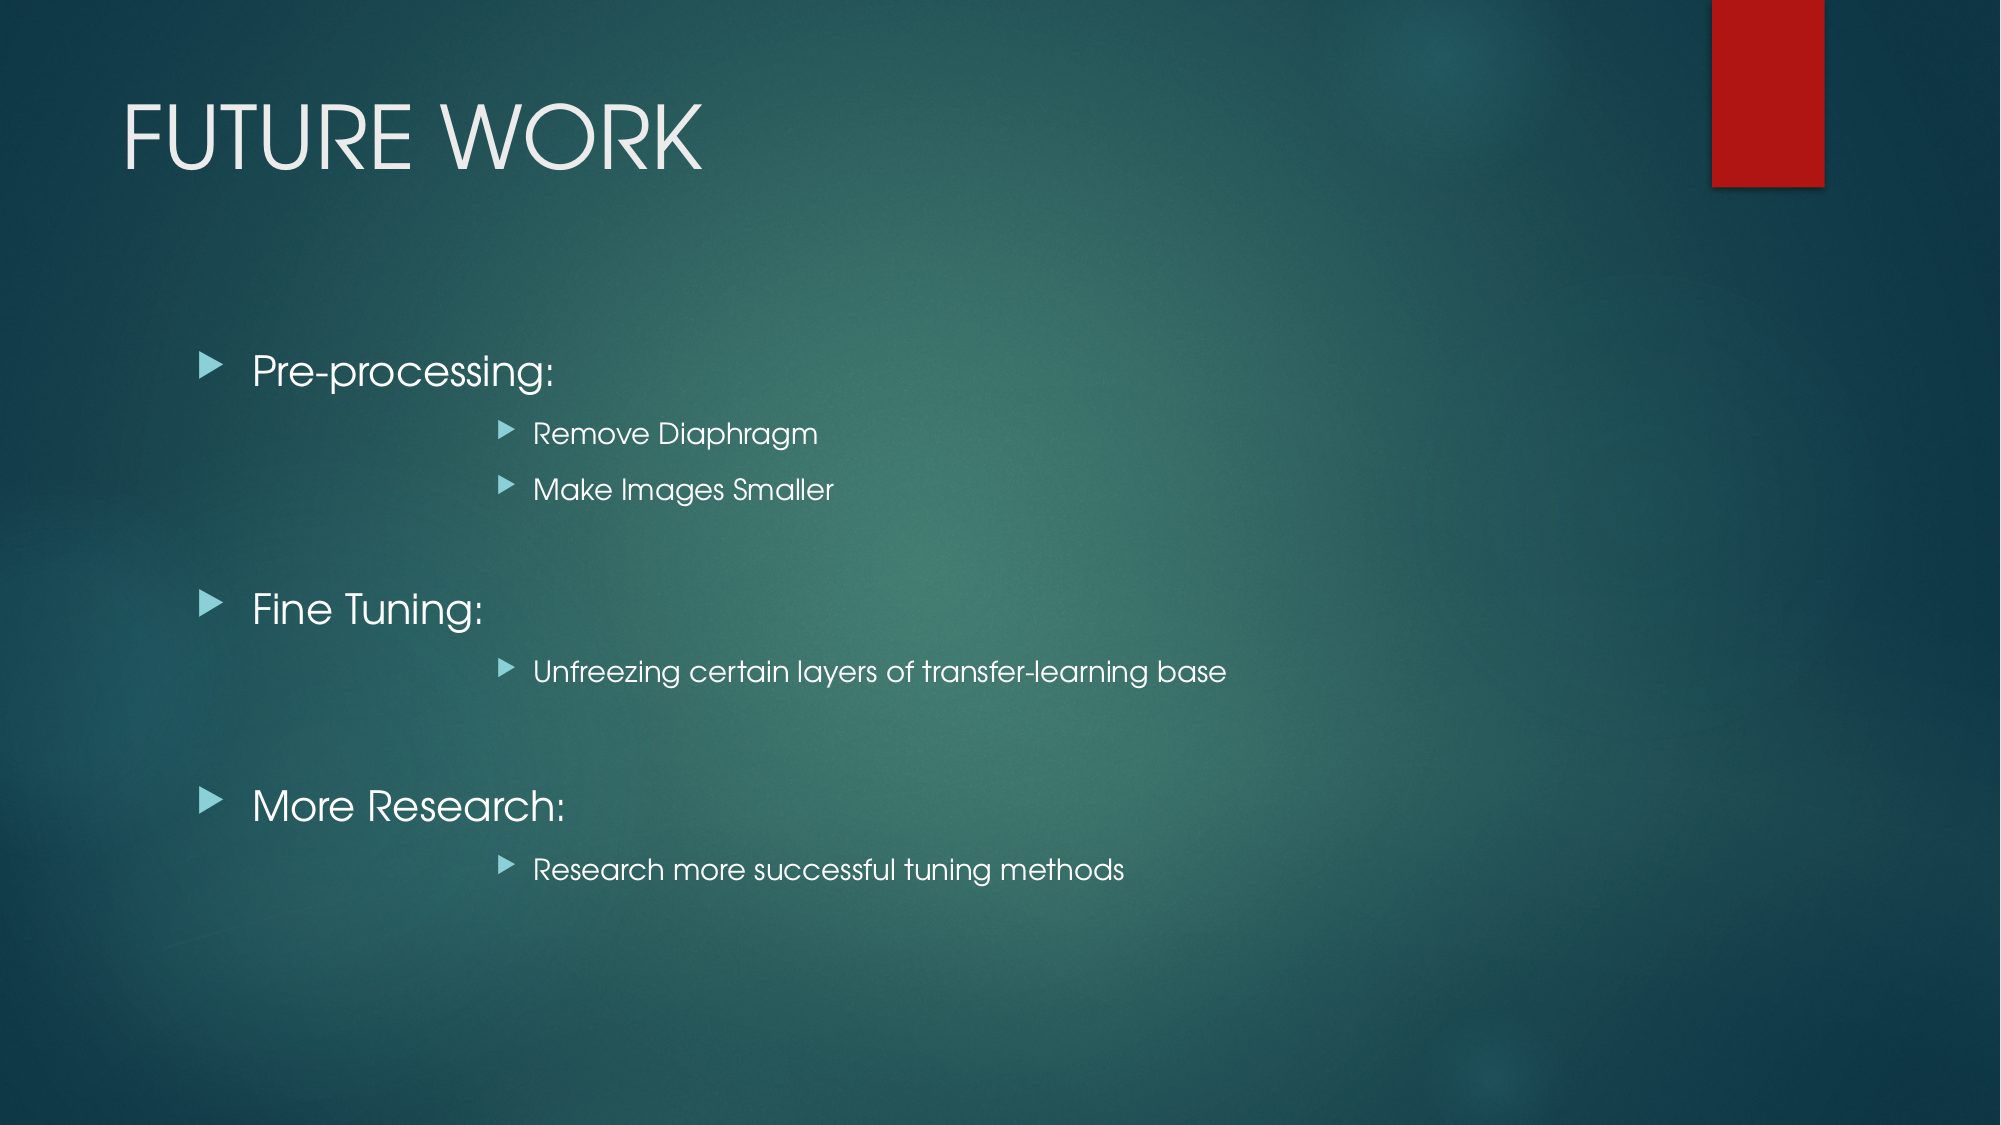

# FUTURE WORK
Pre-processing:
Remove Diaphragm
Make Images Smaller

Fine Tuning:
Unfreezing certain layers of transfer-learning base

More Research:
Research more successful tuning methods